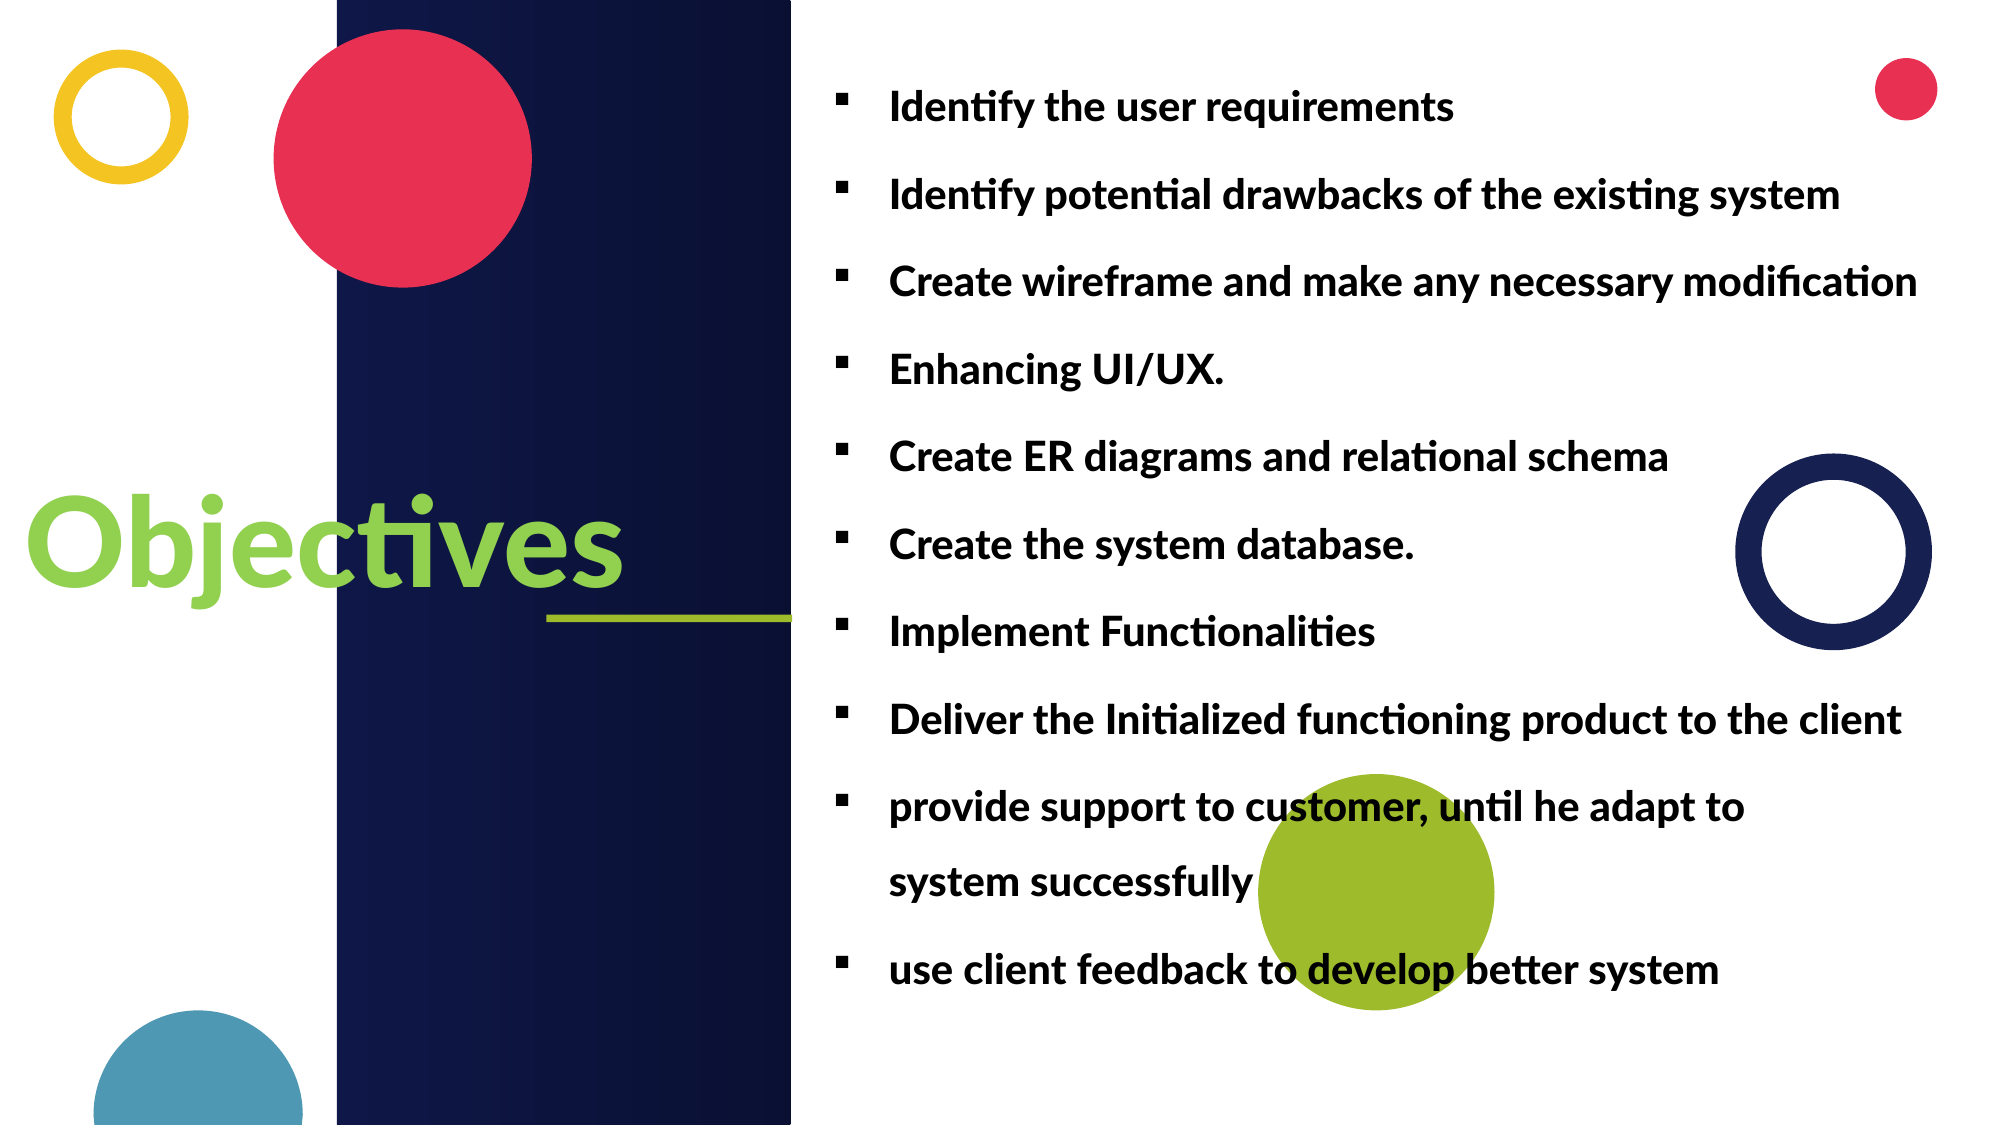

Identify the user requirements
Identify potential drawbacks of the existing system
Create wireframe and make any necessary modification
Enhancing UI/UX.
Create ER diagrams and relational schema
Create the system database.
Implement Functionalities
Deliver the Initialized functioning product to the client
provide support to customer, until he adapt to  system successfully
use client feedback to develop better system

Objectives